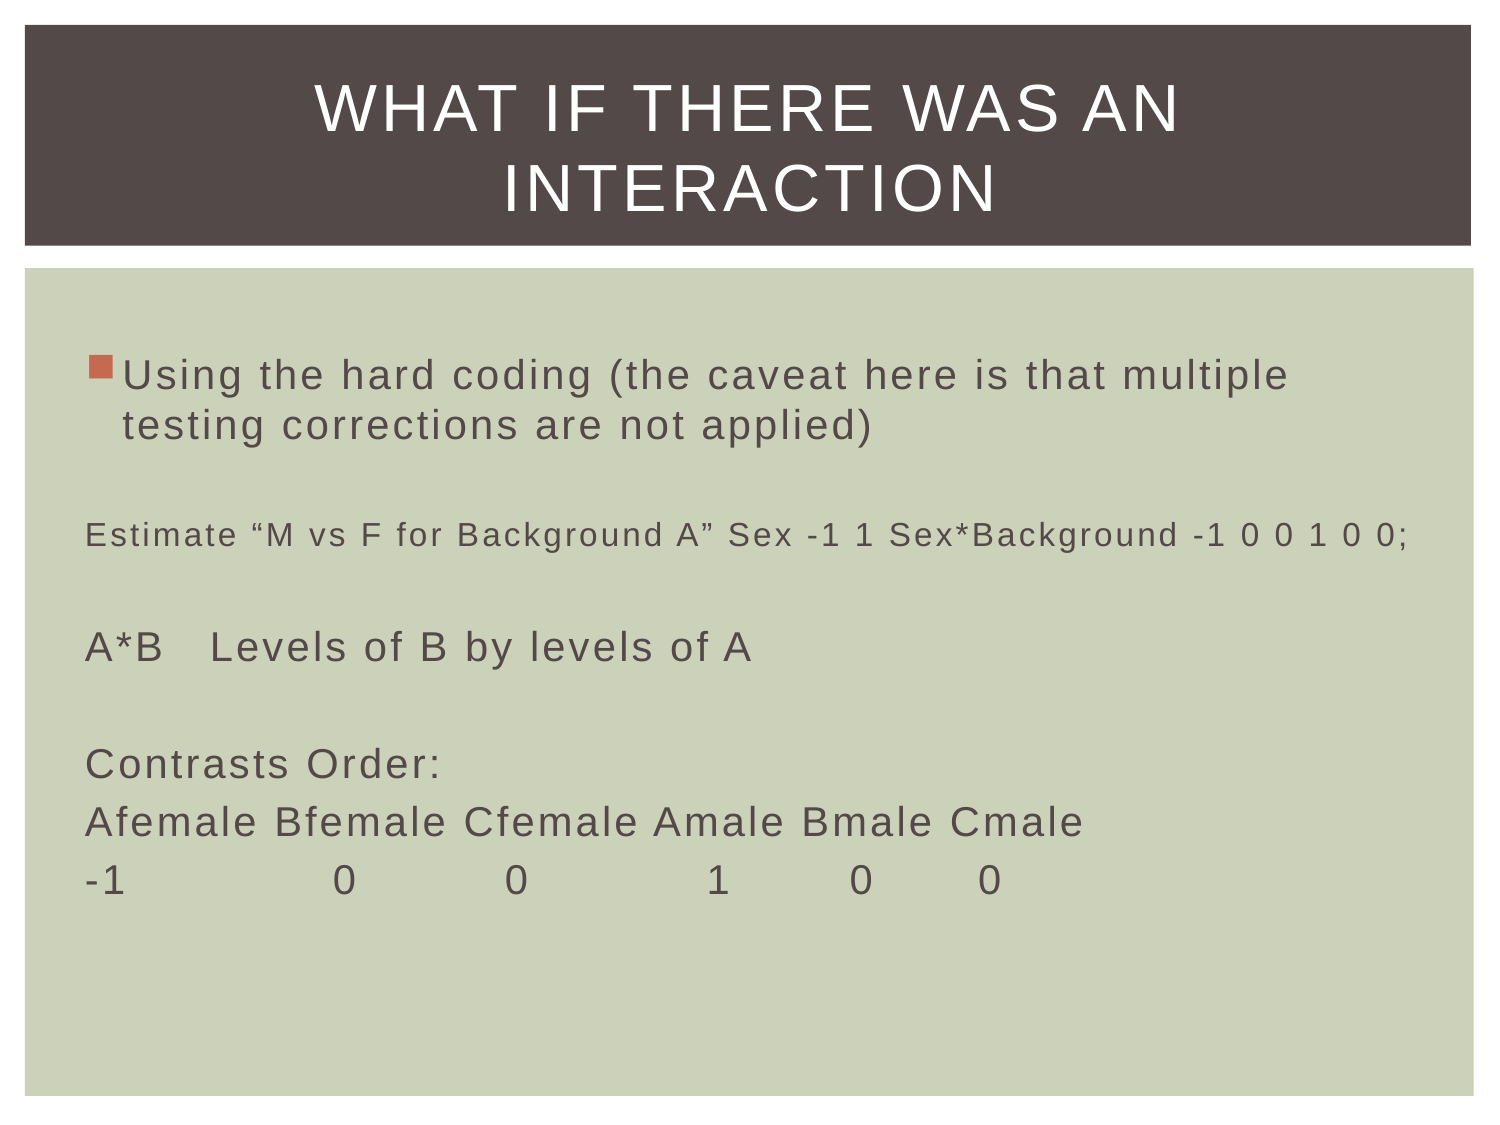

# What if there was an interaction

Using the hard coding (the caveat here is that multiple testing corrections are not applied)

Estimate “M vs F for Background A” Sex -1 1 Sex*Background -1 0 0 1 0 0;

A*B   Levels of B by levels of A

Contrasts Order:
Afemale Bfemale Cfemale Amale Bmale Cmale
-1              0          0            1        0       0